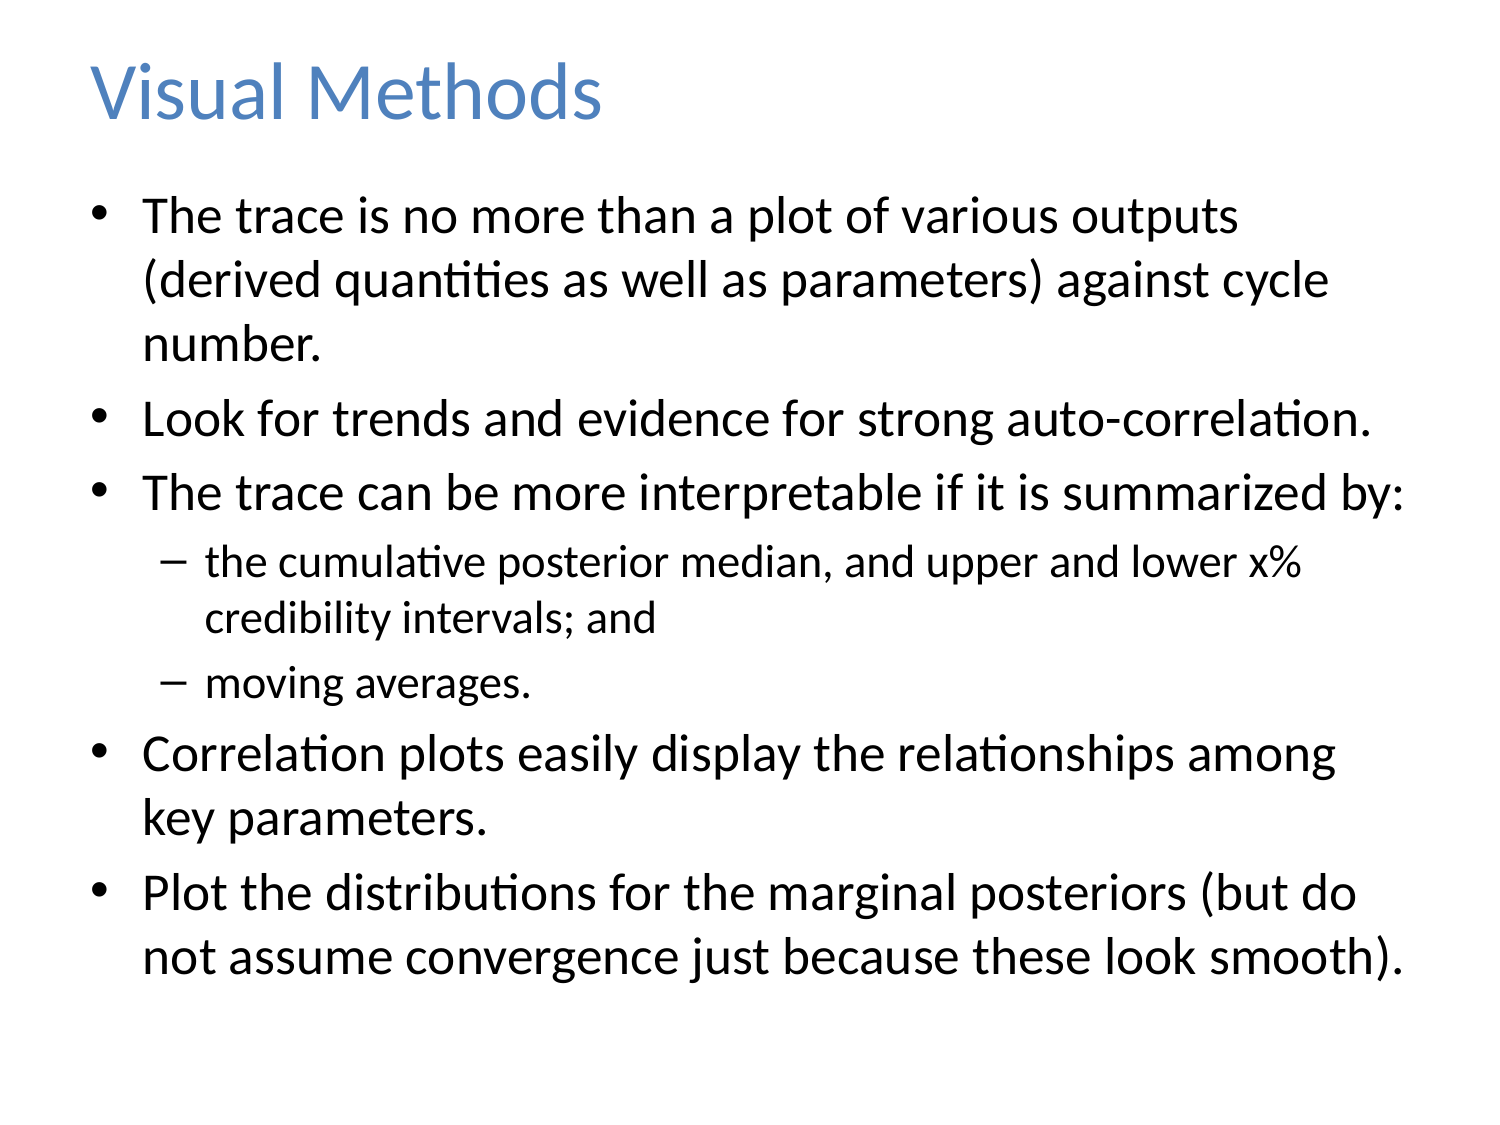

# Visual Methods
The trace is no more than a plot of various outputs (derived quantities as well as parameters) against cycle number.
Look for trends and evidence for strong auto-correlation.
The trace can be more interpretable if it is summarized by:
the cumulative posterior median, and upper and lower x% credibility intervals; and
moving averages.
Correlation plots easily display the relationships among key parameters.
Plot the distributions for the marginal posteriors (but do not assume convergence just because these look smooth).